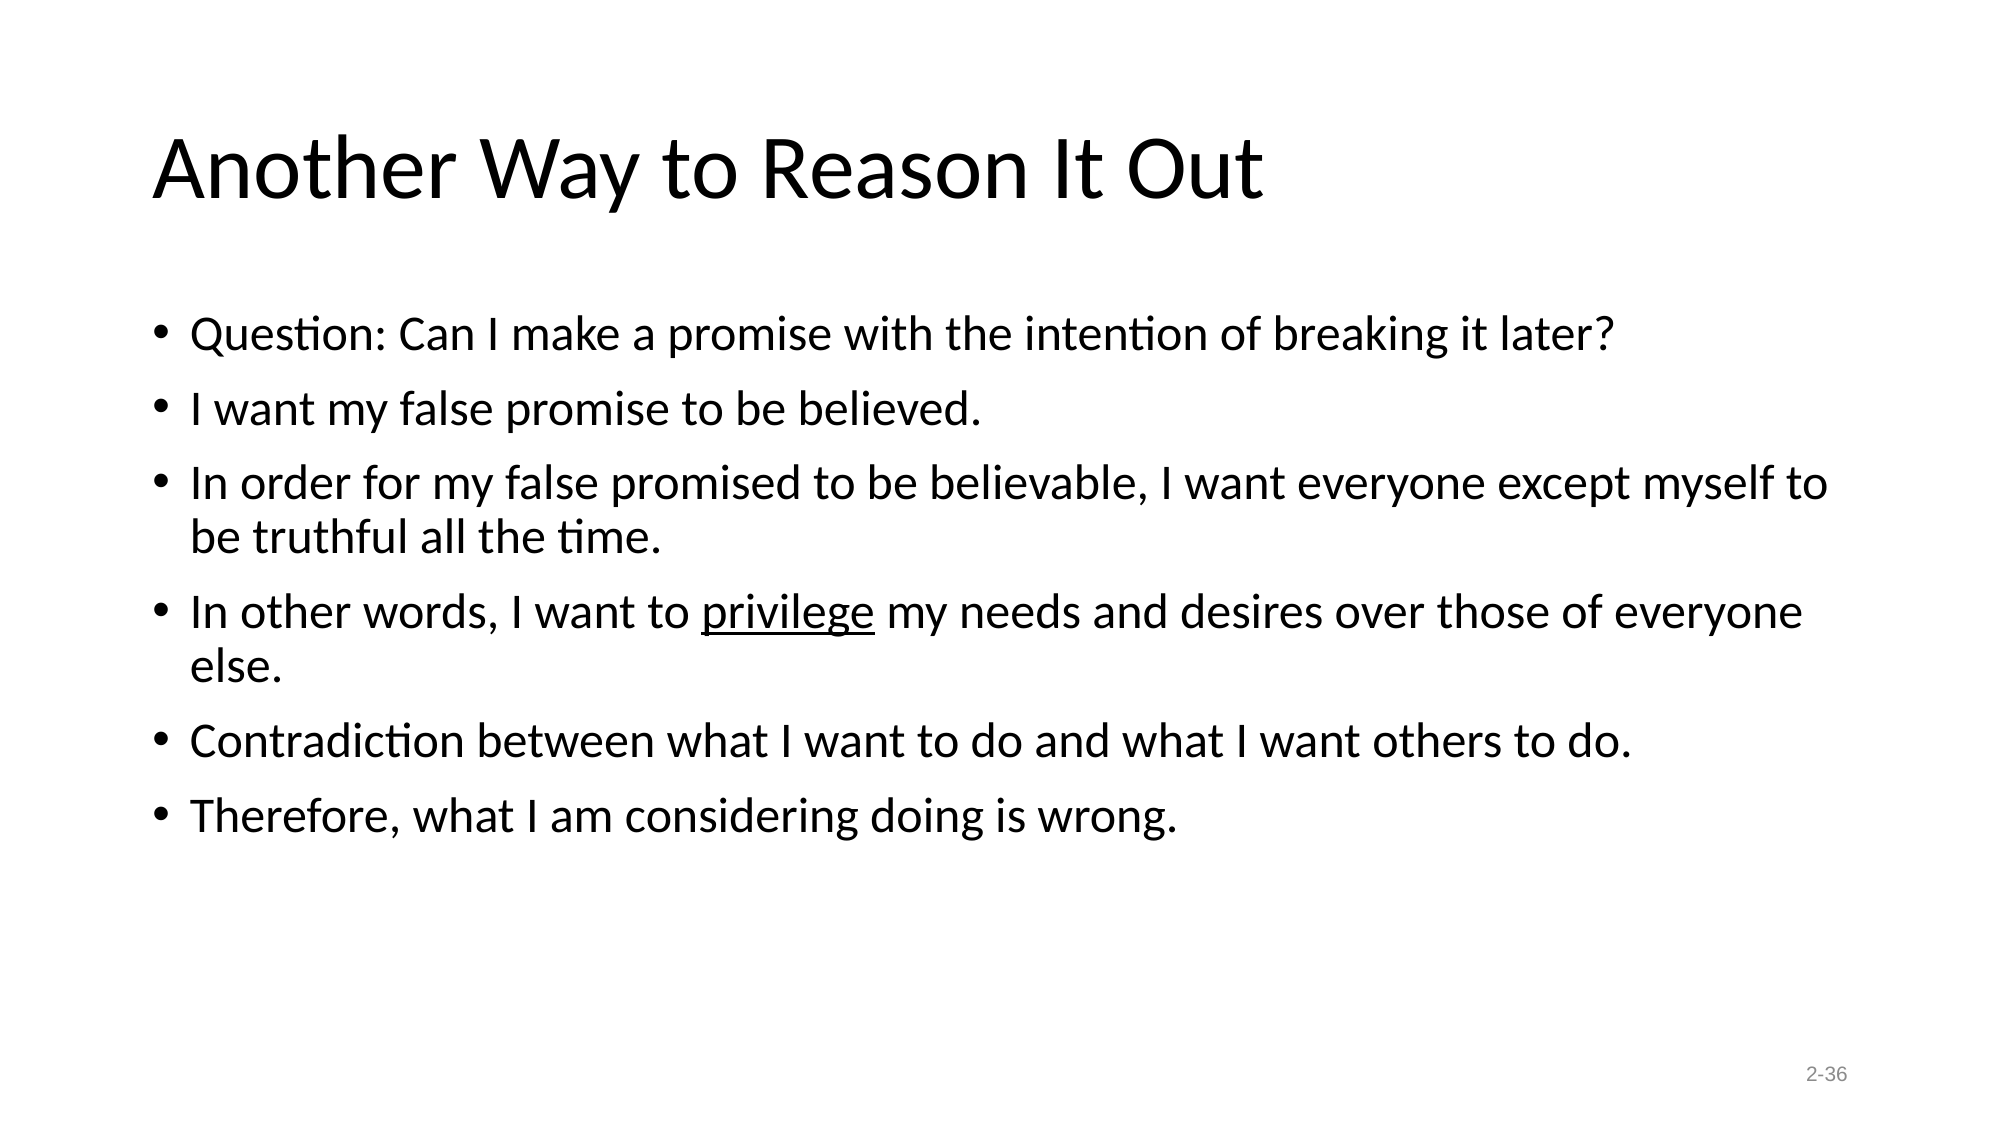

# Another Way to Reason It Out
Question: Can I make a promise with the intention of breaking it later?
I want my false promise to be believed.
In order for my false promised to be believable, I want everyone except myself to be truthful all the time.
In other words, I want to privilege my needs and desires over those of everyone else.
Contradiction between what I want to do and what I want others to do.
Therefore, what I am considering doing is wrong.

2-36